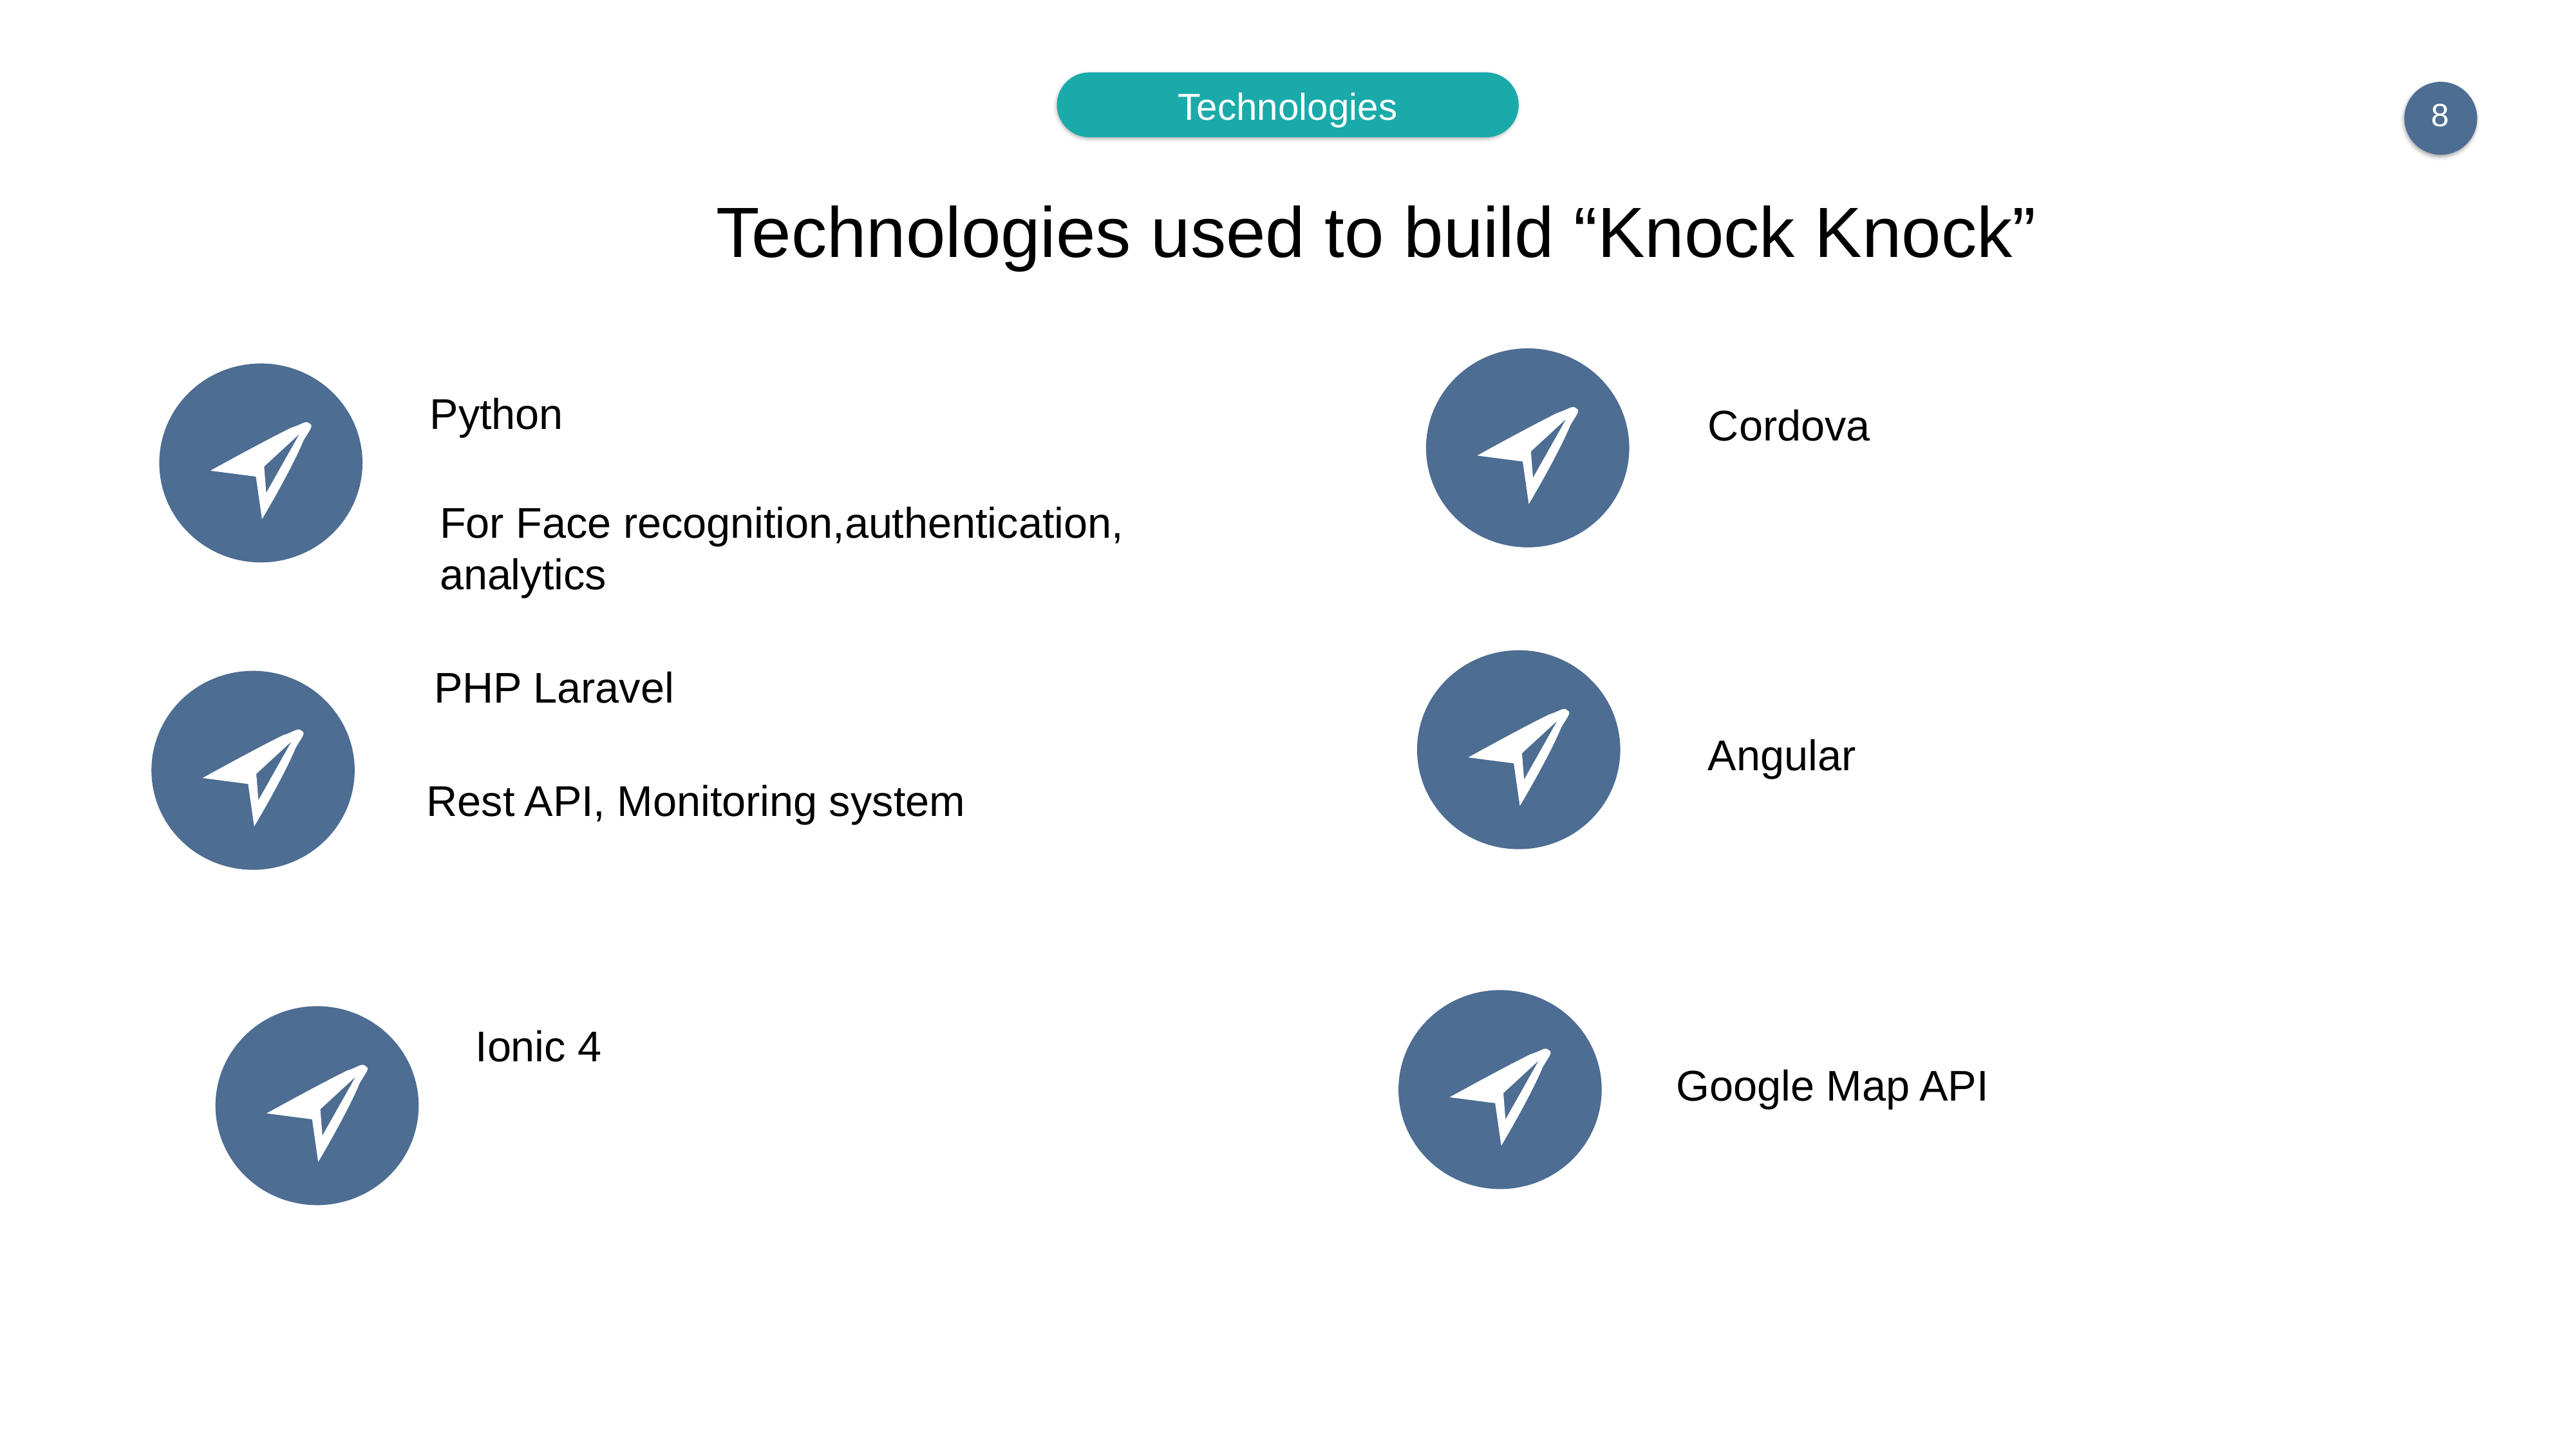

Technologies
8
Technologies used to build “Knock Knock”

Python
Cordova
For Face recognition,authentication, analytics

PHP Laravel

Angular
Rest API, Monitoring system

Ionic 4
Google Map API